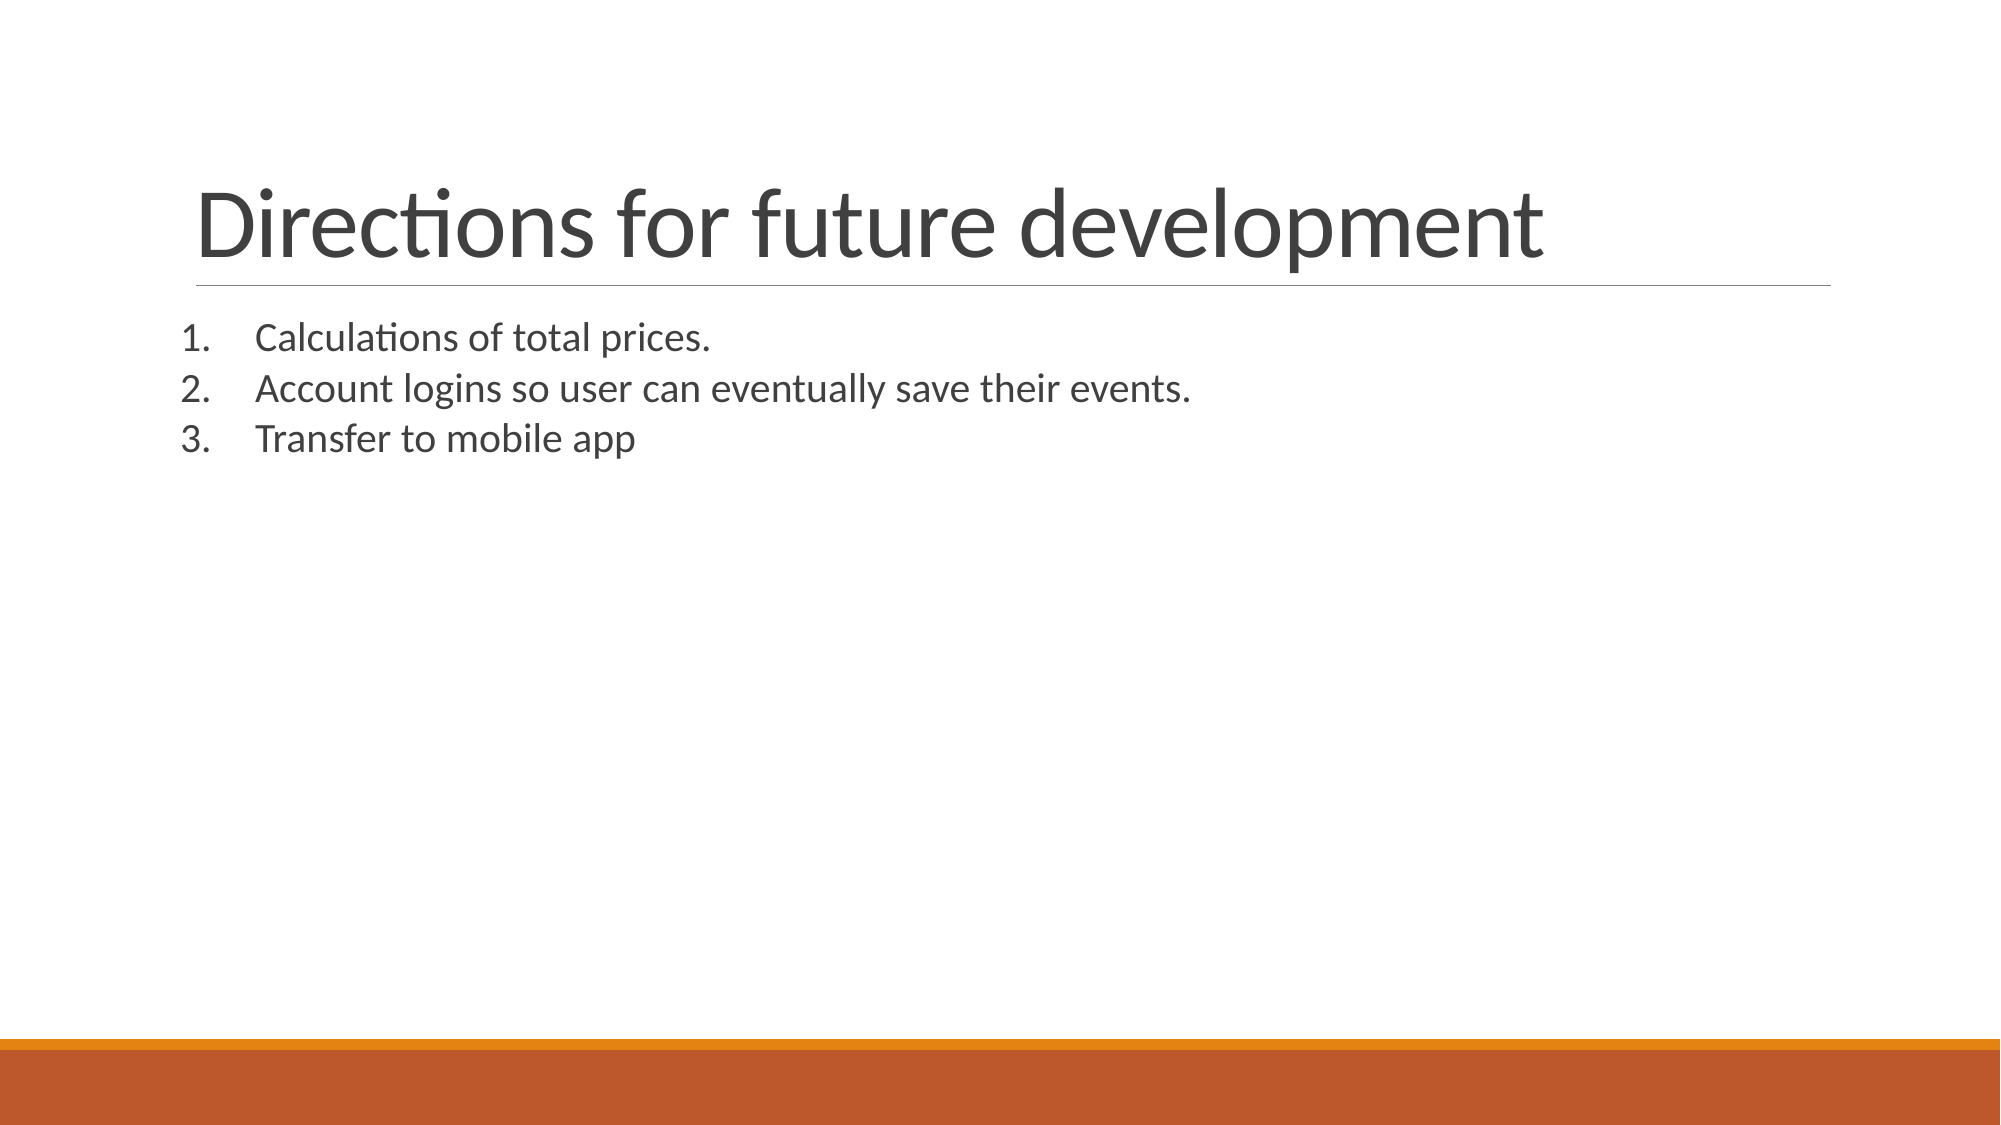

# Directions for future development
Calculations of total prices.
Account logins so user can eventually save their events.
Transfer to mobile app